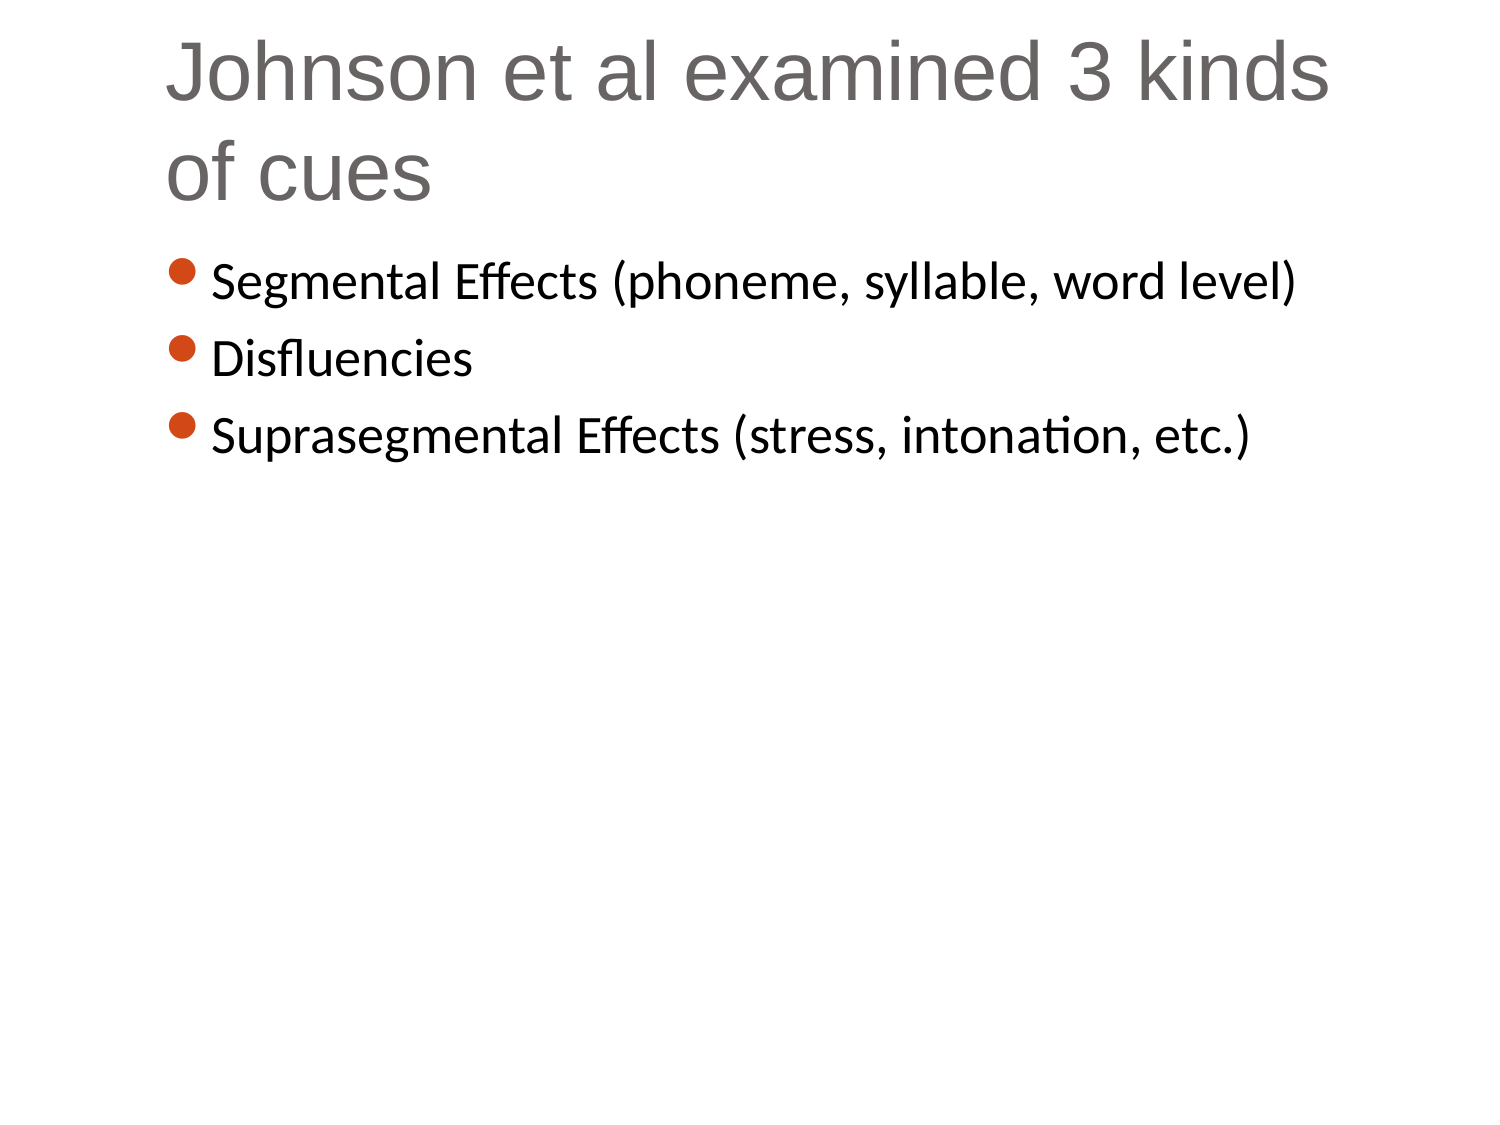

# Johnson et al examined 3 kinds of cues
Segmental Effects (phoneme, syllable, word level)
Disfluencies
Suprasegmental Effects (stress, intonation, etc.)